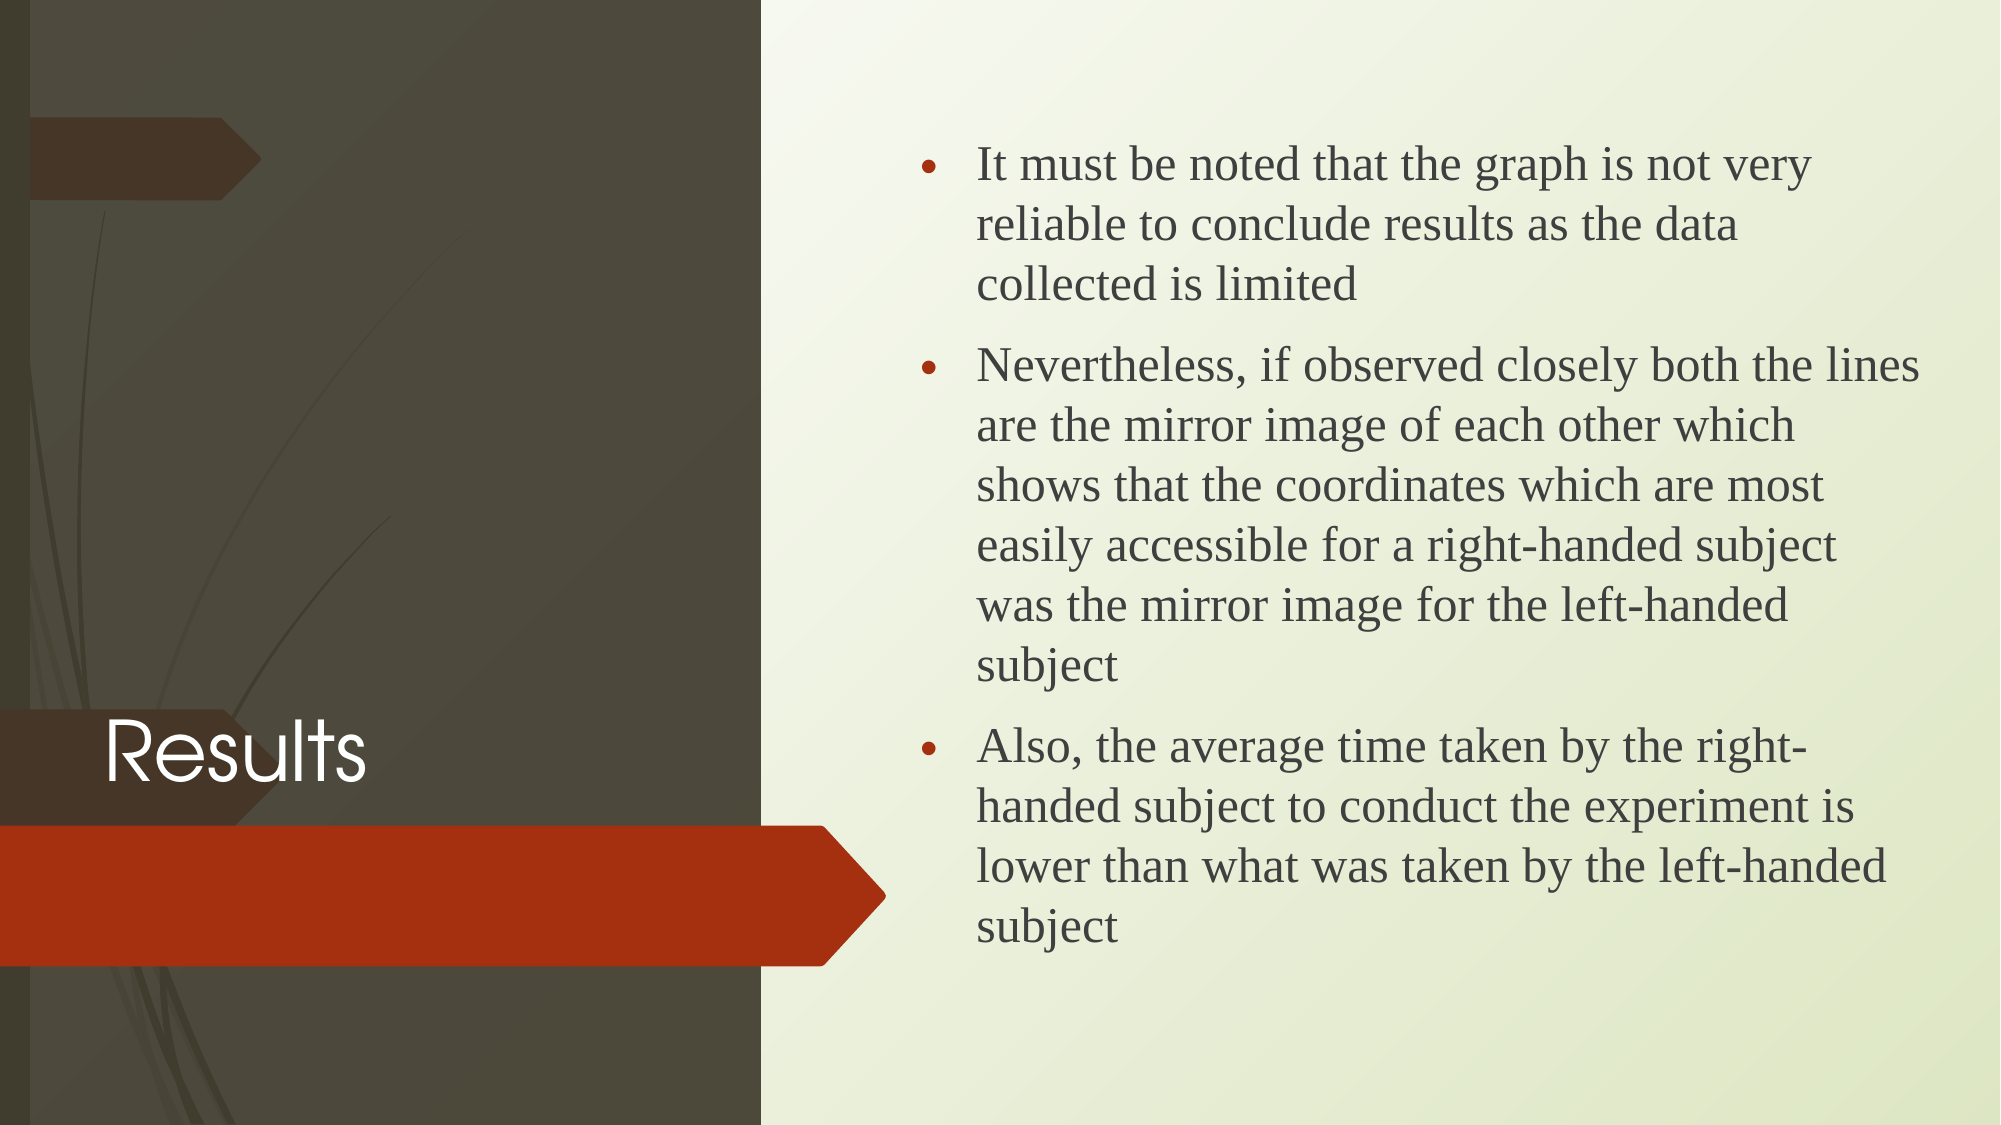

It must be noted that the graph is not very reliable to conclude results as the data collected is limited
Nevertheless, if observed closely both the lines are the mirror image of each other which shows that the coordinates which are most easily accessible for a right-handed subject was the mirror image for the left-handed subject
Also, the average time taken by the right-handed subject to conduct the experiment is lower than what was taken by the left-handed subject
# Results